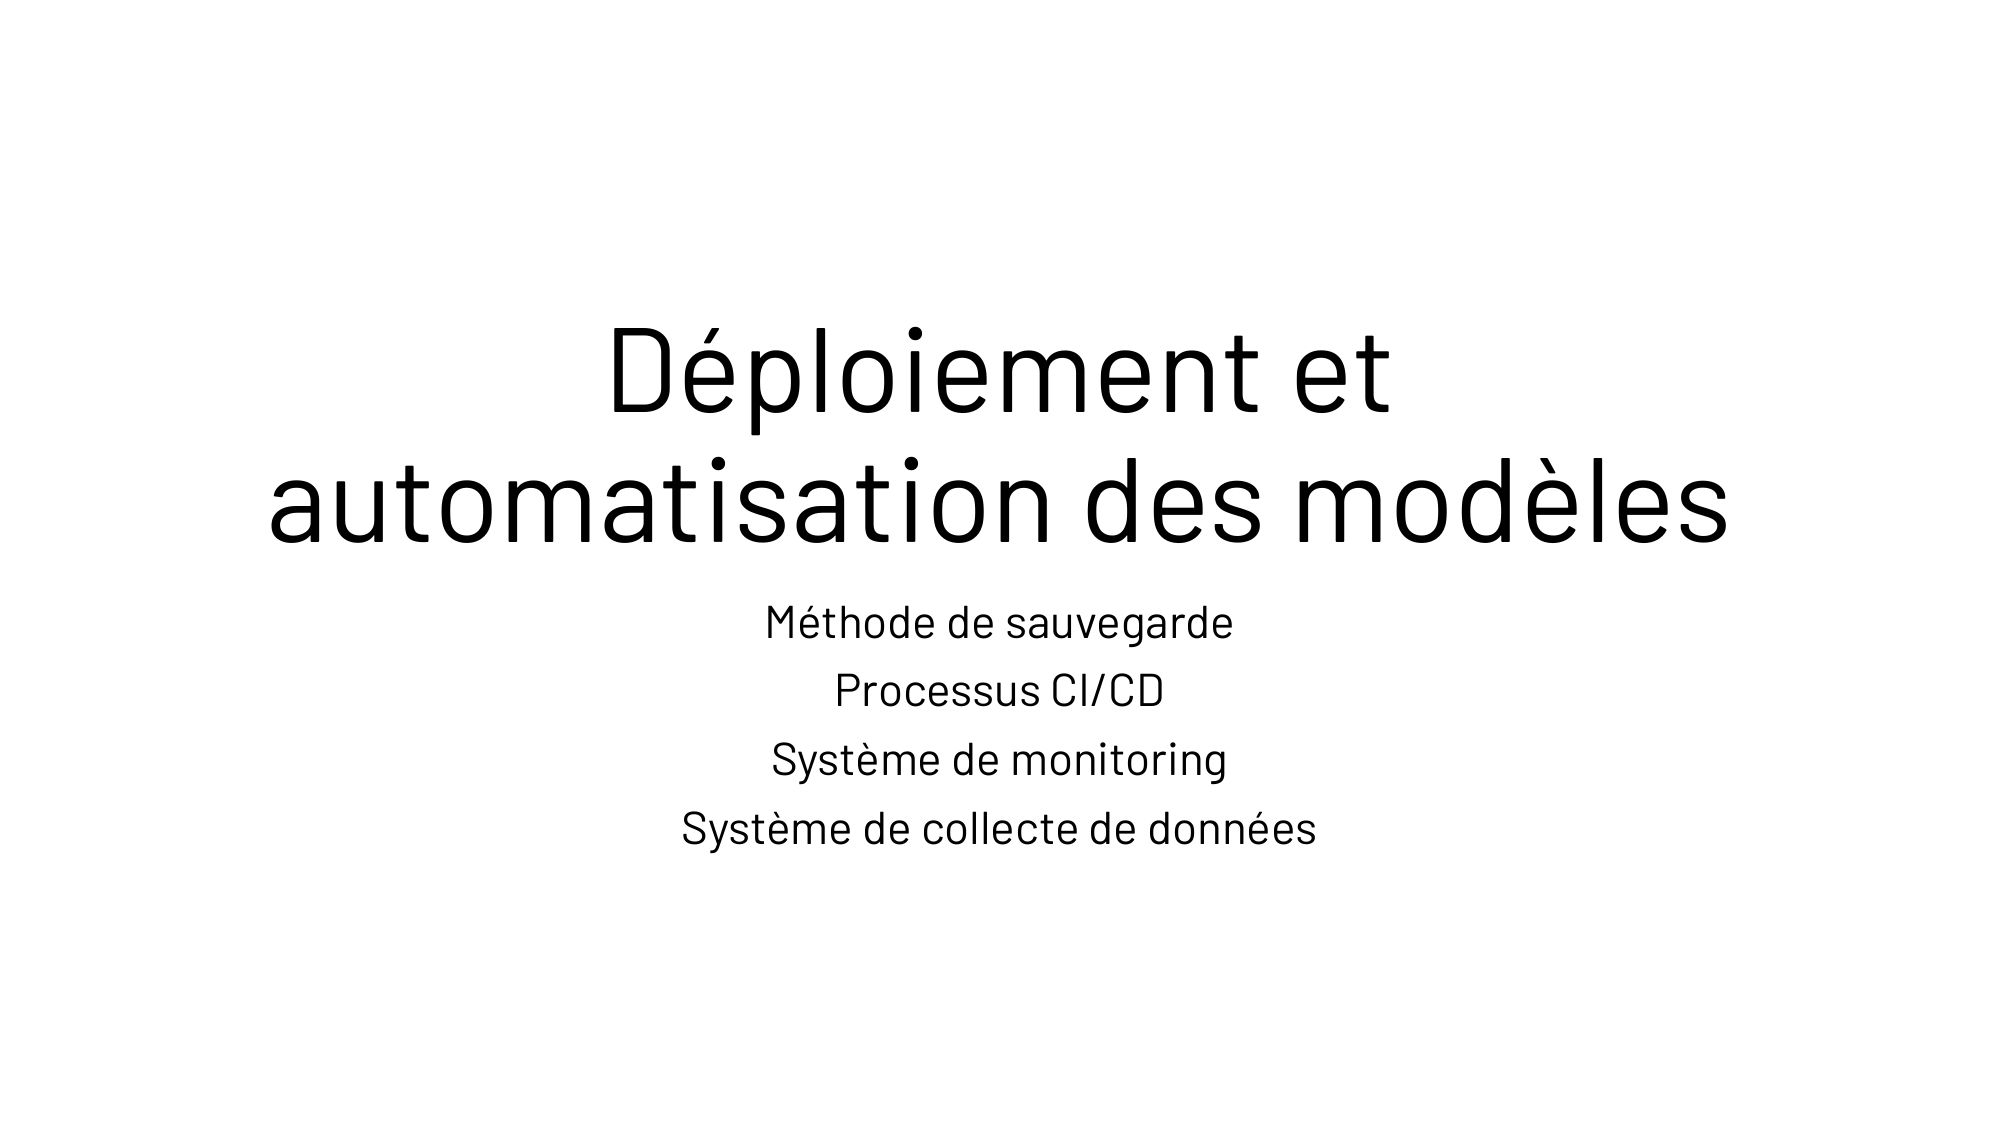

# Déploiement et automatisation des modèles
Méthode de sauvegarde
Processus CI/CD
Système de monitoring
Système de collecte de données